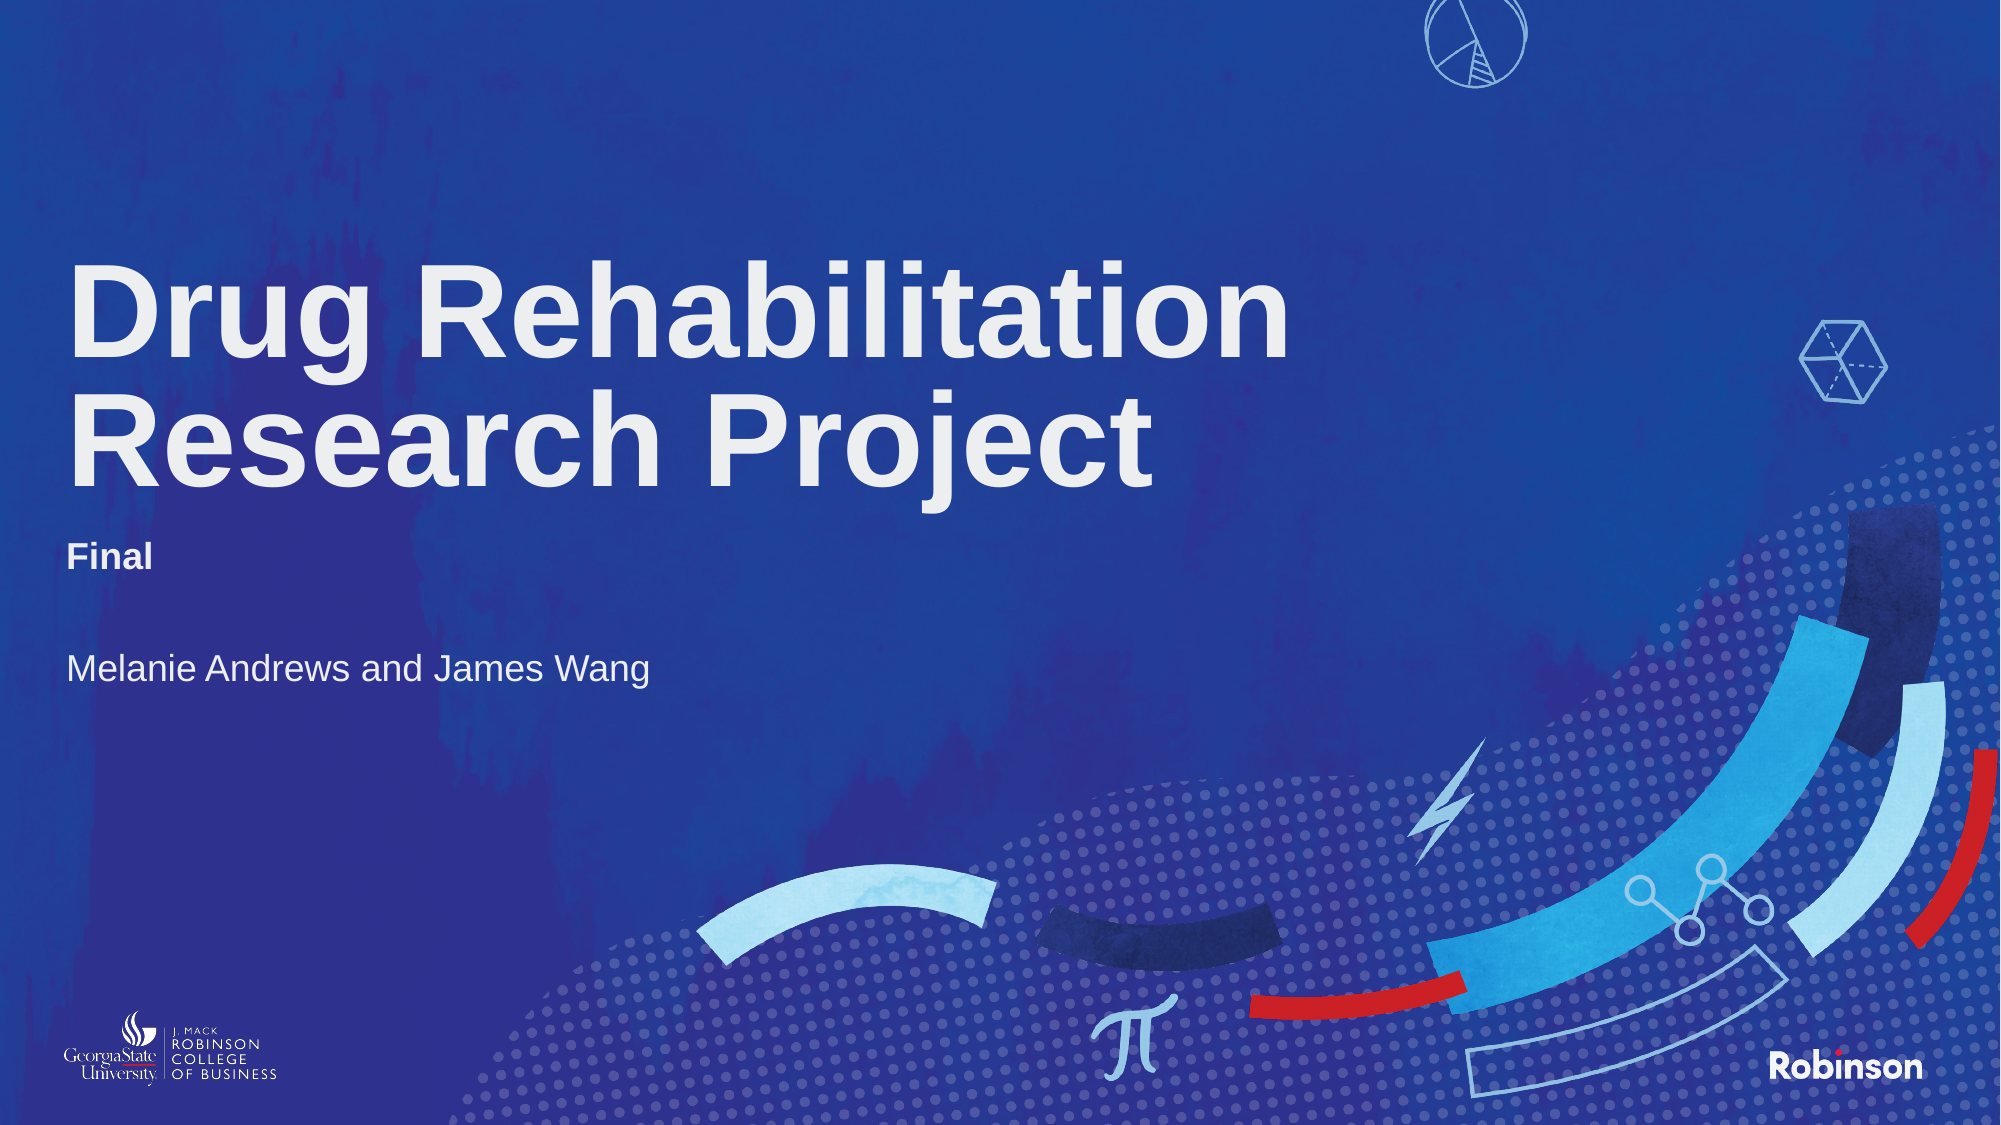

# Drug Rehabilitation Research Project
Final
Melanie Andrews and James Wang

1